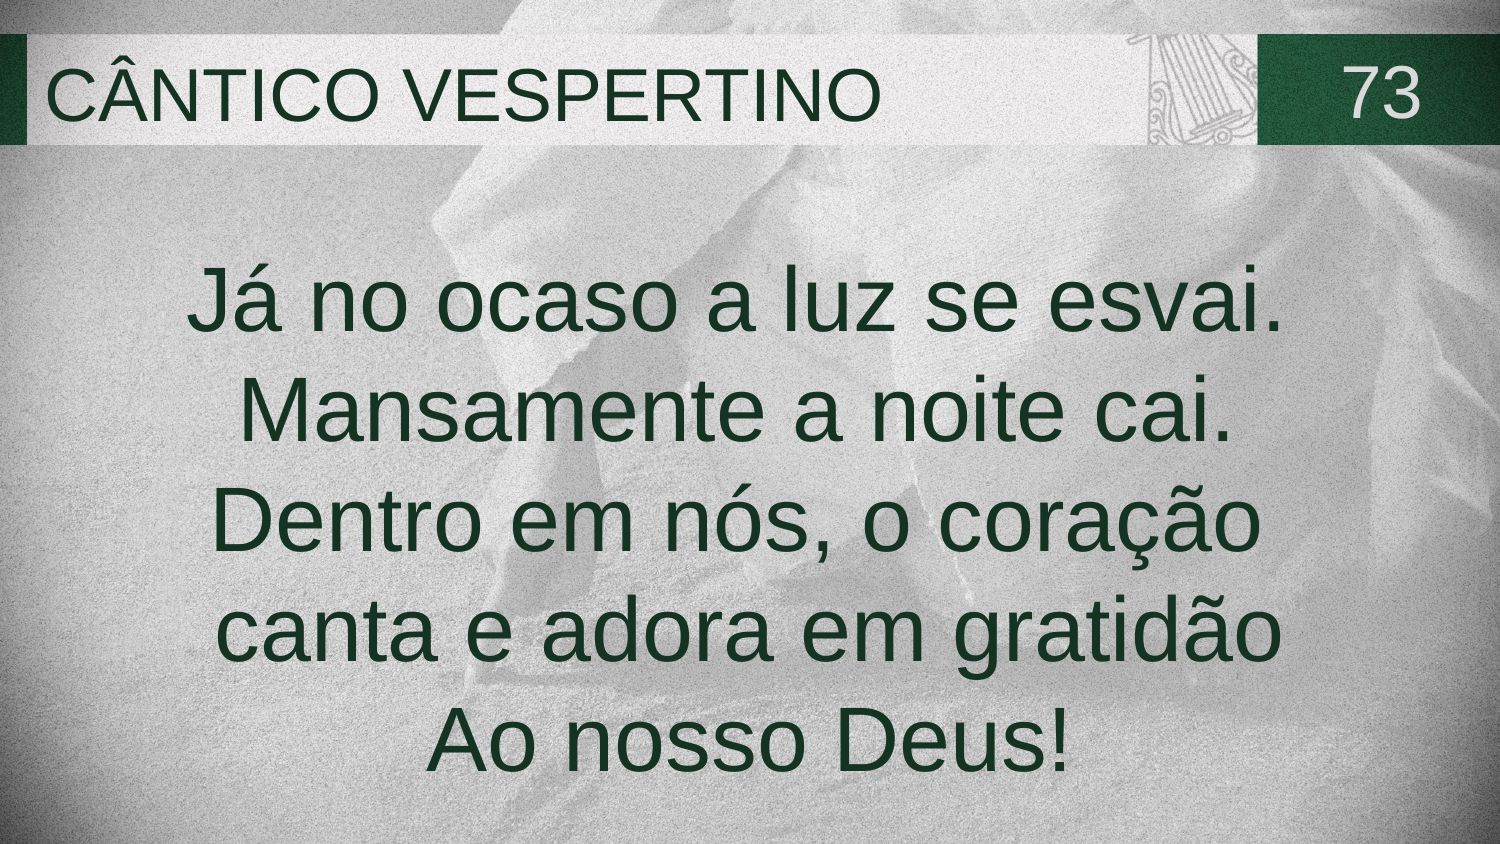

# CÂNTICO VESPERTINO
73
Já no ocaso a luz se esvai.
Mansamente a noite cai.
Dentro em nós, o coração
canta e adora em gratidão
Ao nosso Deus!